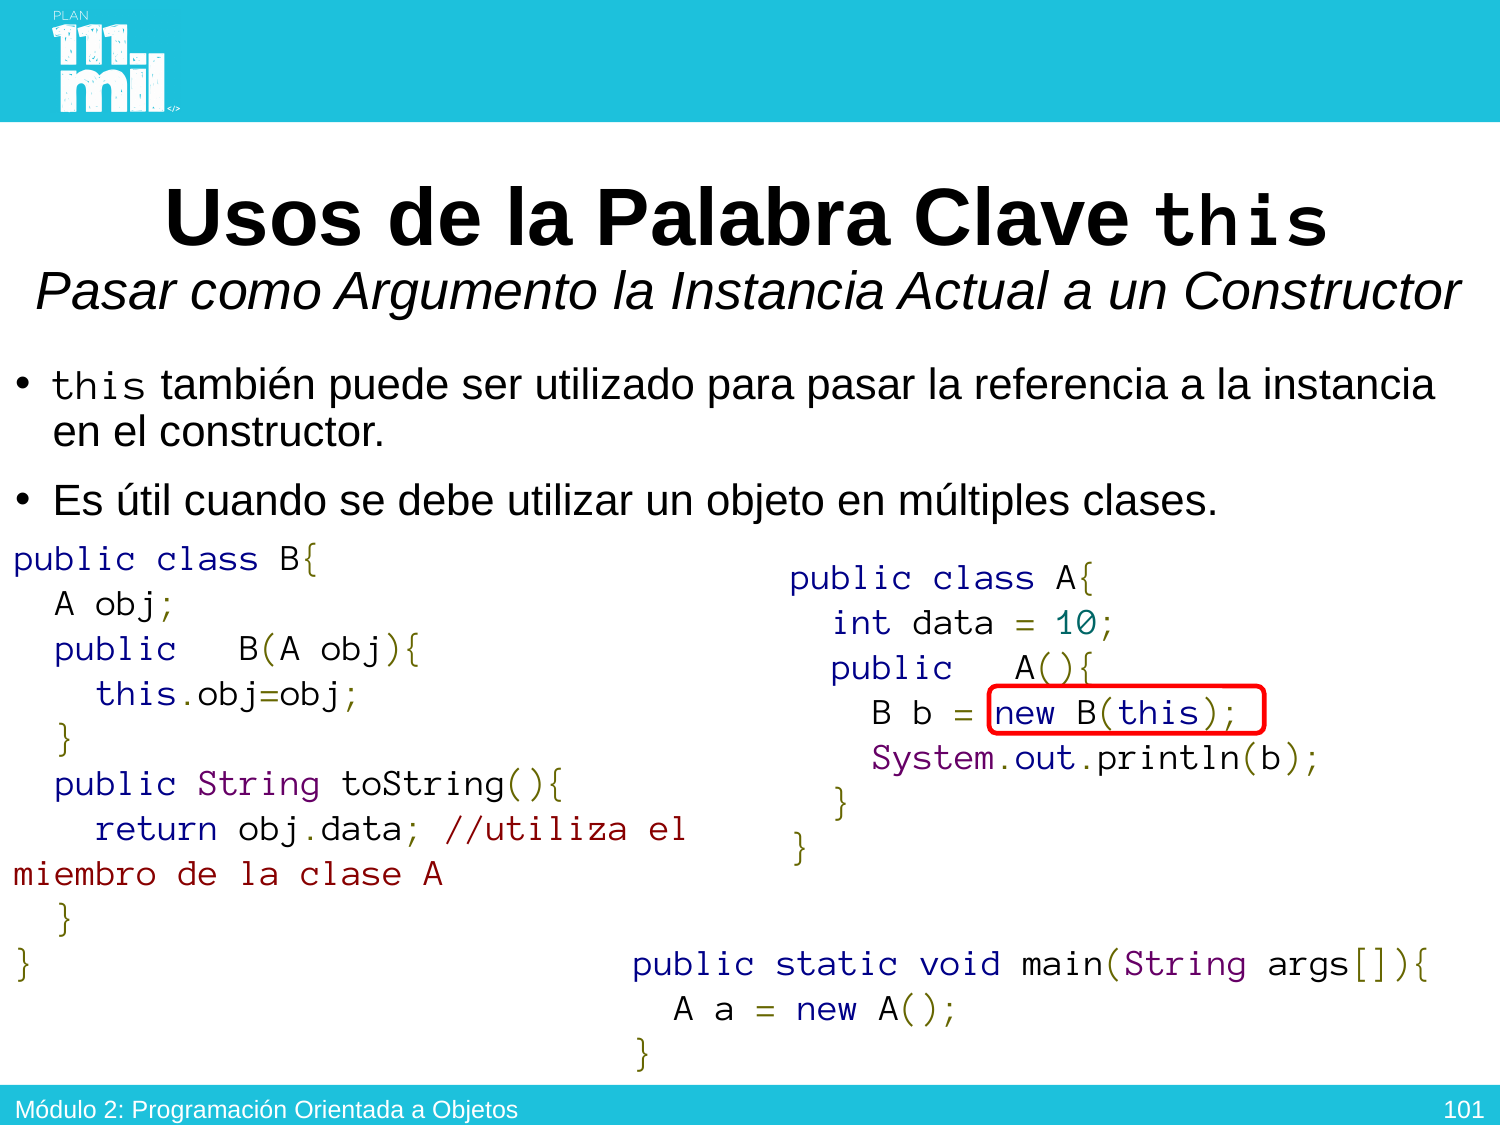

# Usos de la Palabra Clave this Pasar como Argumento la Instancia Actual a un Constructor
this también puede ser utilizado para pasar la referencia a la instancia en el constructor.
Es útil cuando se debe utilizar un objeto en múltiples clases.
public class B{
  A obj;
  public   B(A obj){
    this.obj=obj;
  }
  public String toString(){
    return obj.data; //utiliza el
miembro de la clase A
  }
}

public class A{
  int data = 10;
  public   A(){
    B b = new B(this);
    System.out.println(b);
  }
}

public static void main(String args[]){
  A a = new A();
}
101
Módulo 2: Programación Orientada a Objetos